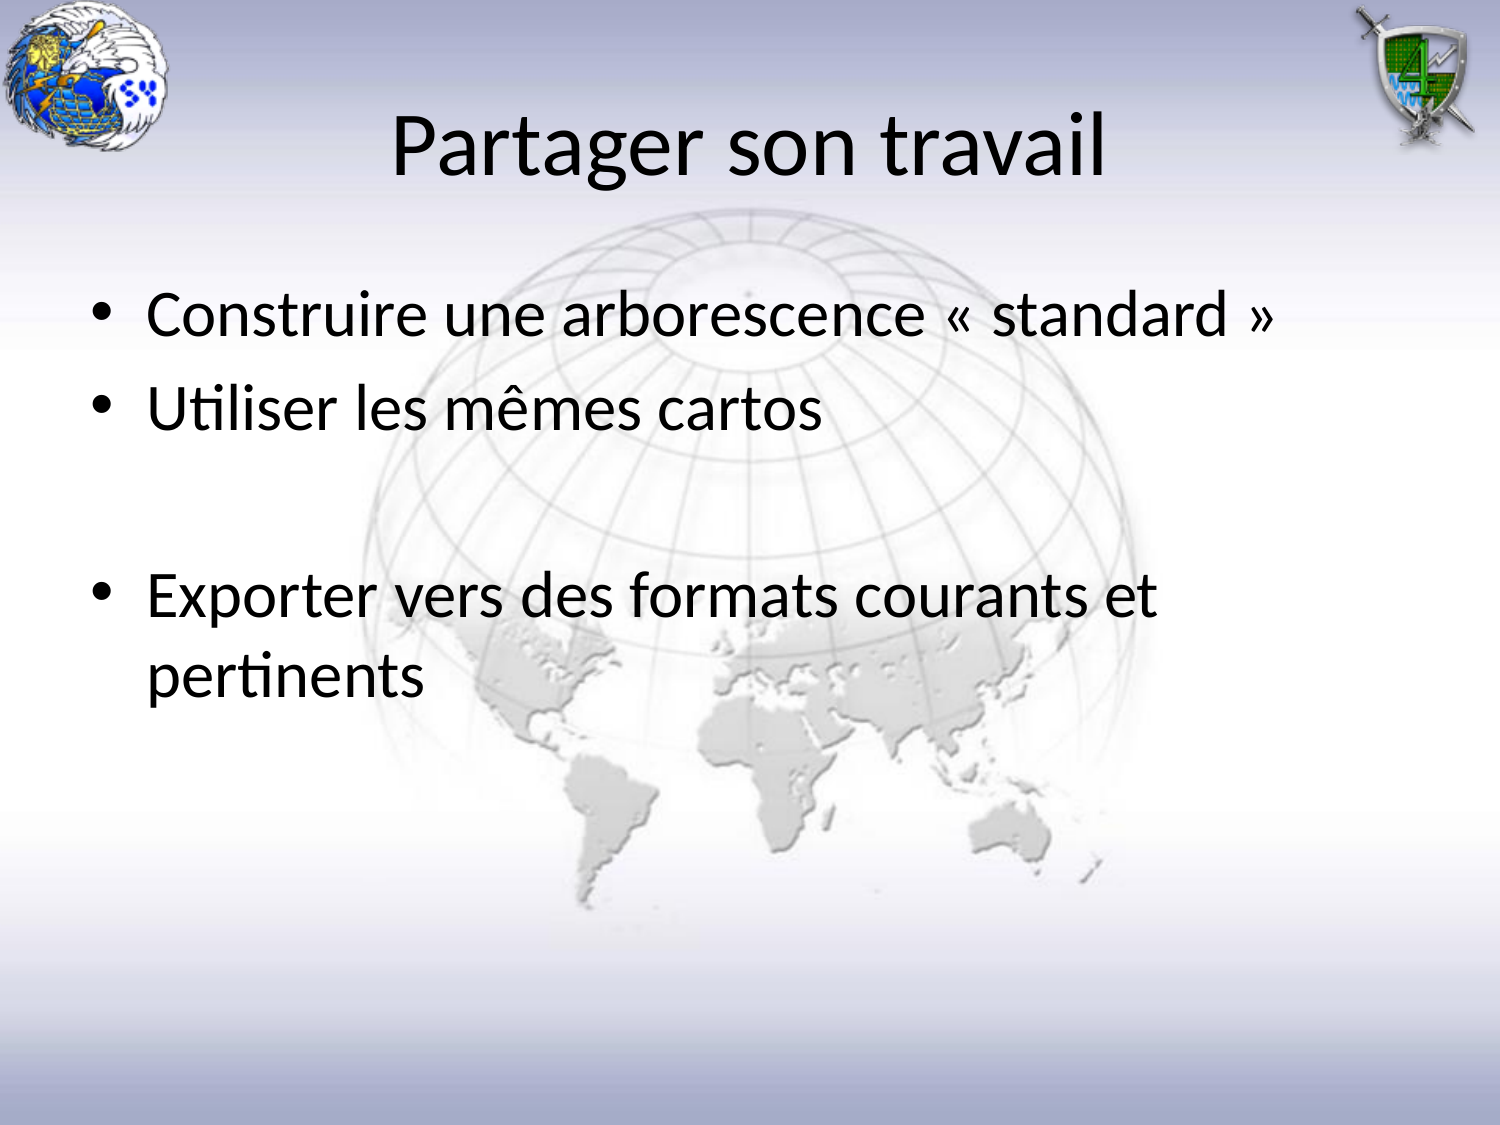

# Partager son travail
Construire une arborescence « standard »
Utiliser les mêmes cartos

Exporter vers des formats courants et pertinents

EN TRAVAIL